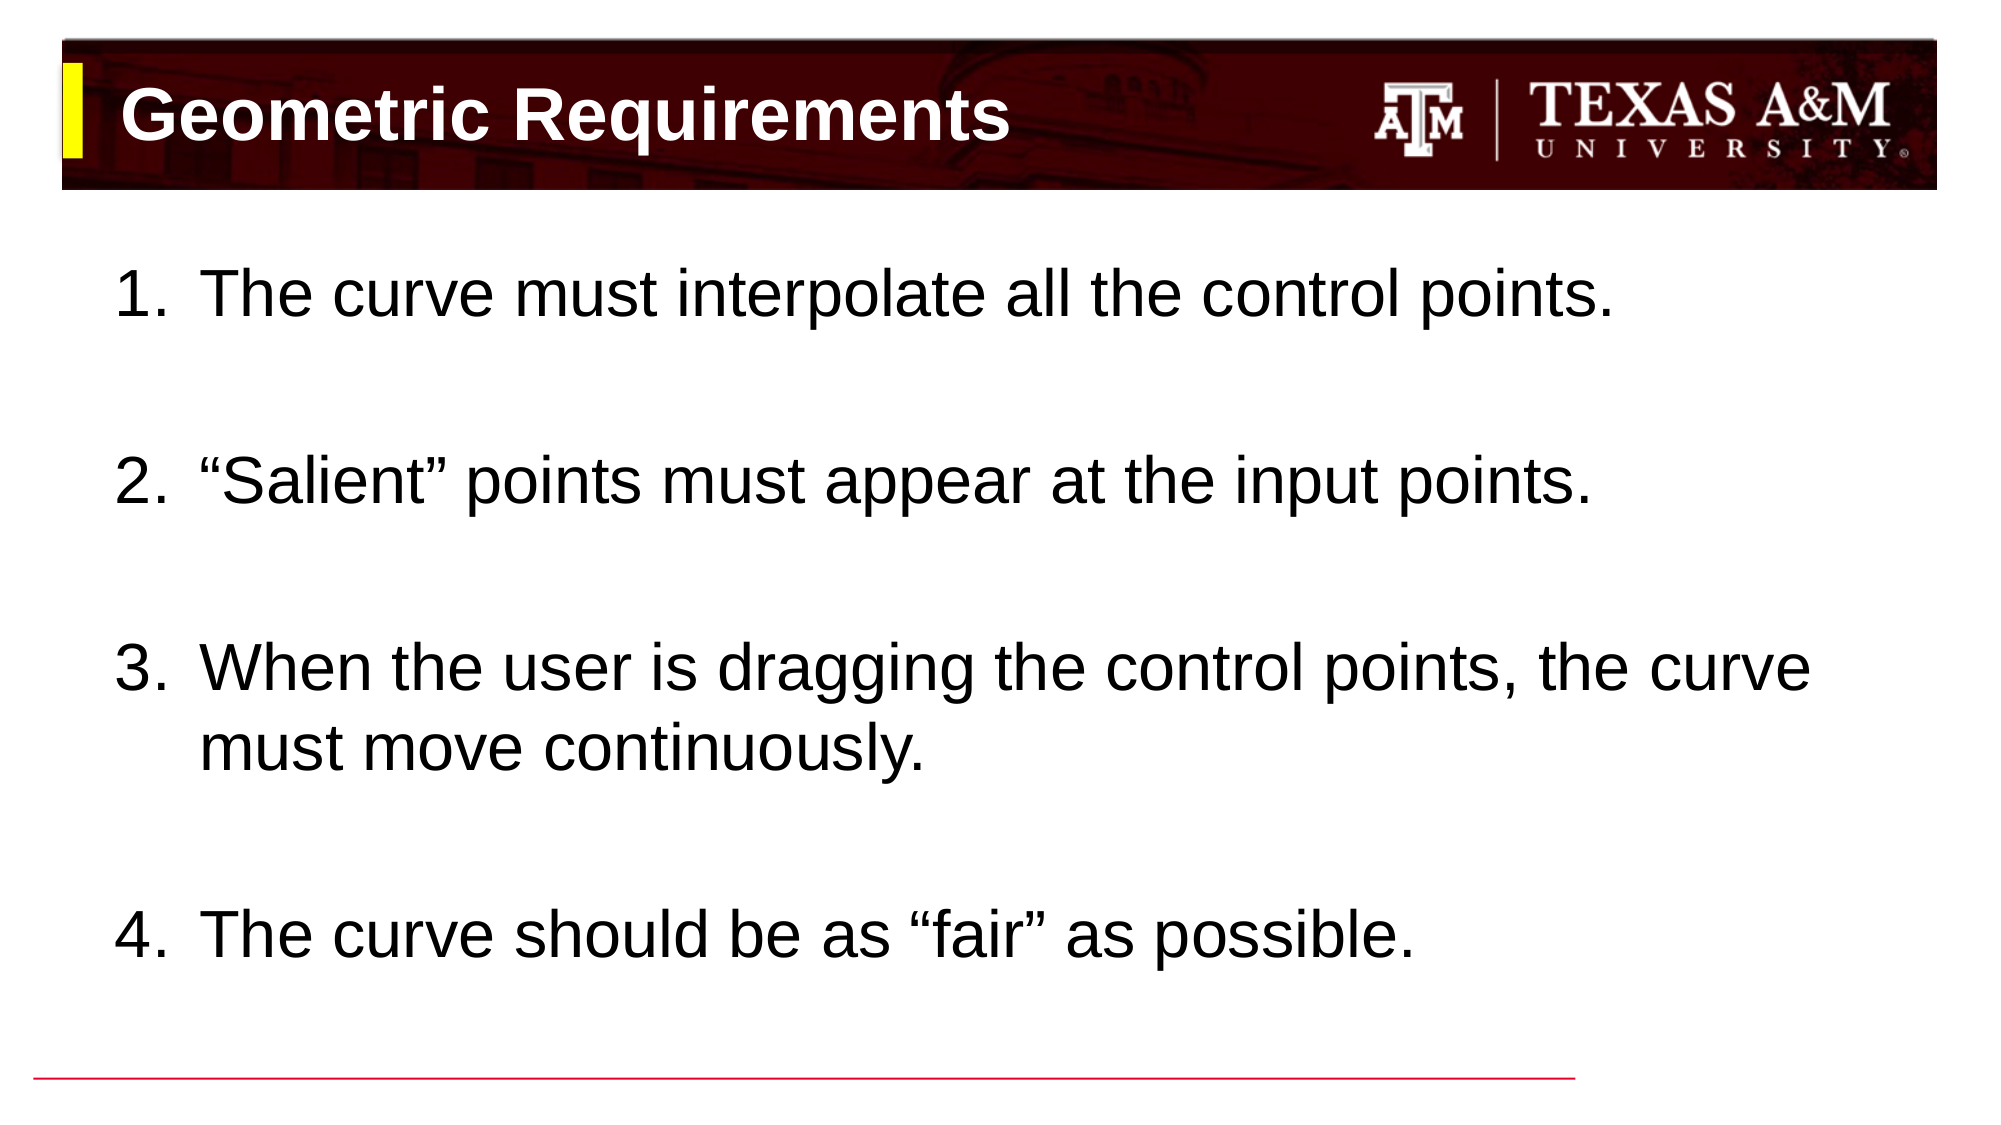

# Geometric Requirements
The curve must interpolate all the control points.

“Salient” points must appear at the input points.

When the user is dragging the control points, the curve must move continuously.

The curve should be as “fair” as possible.